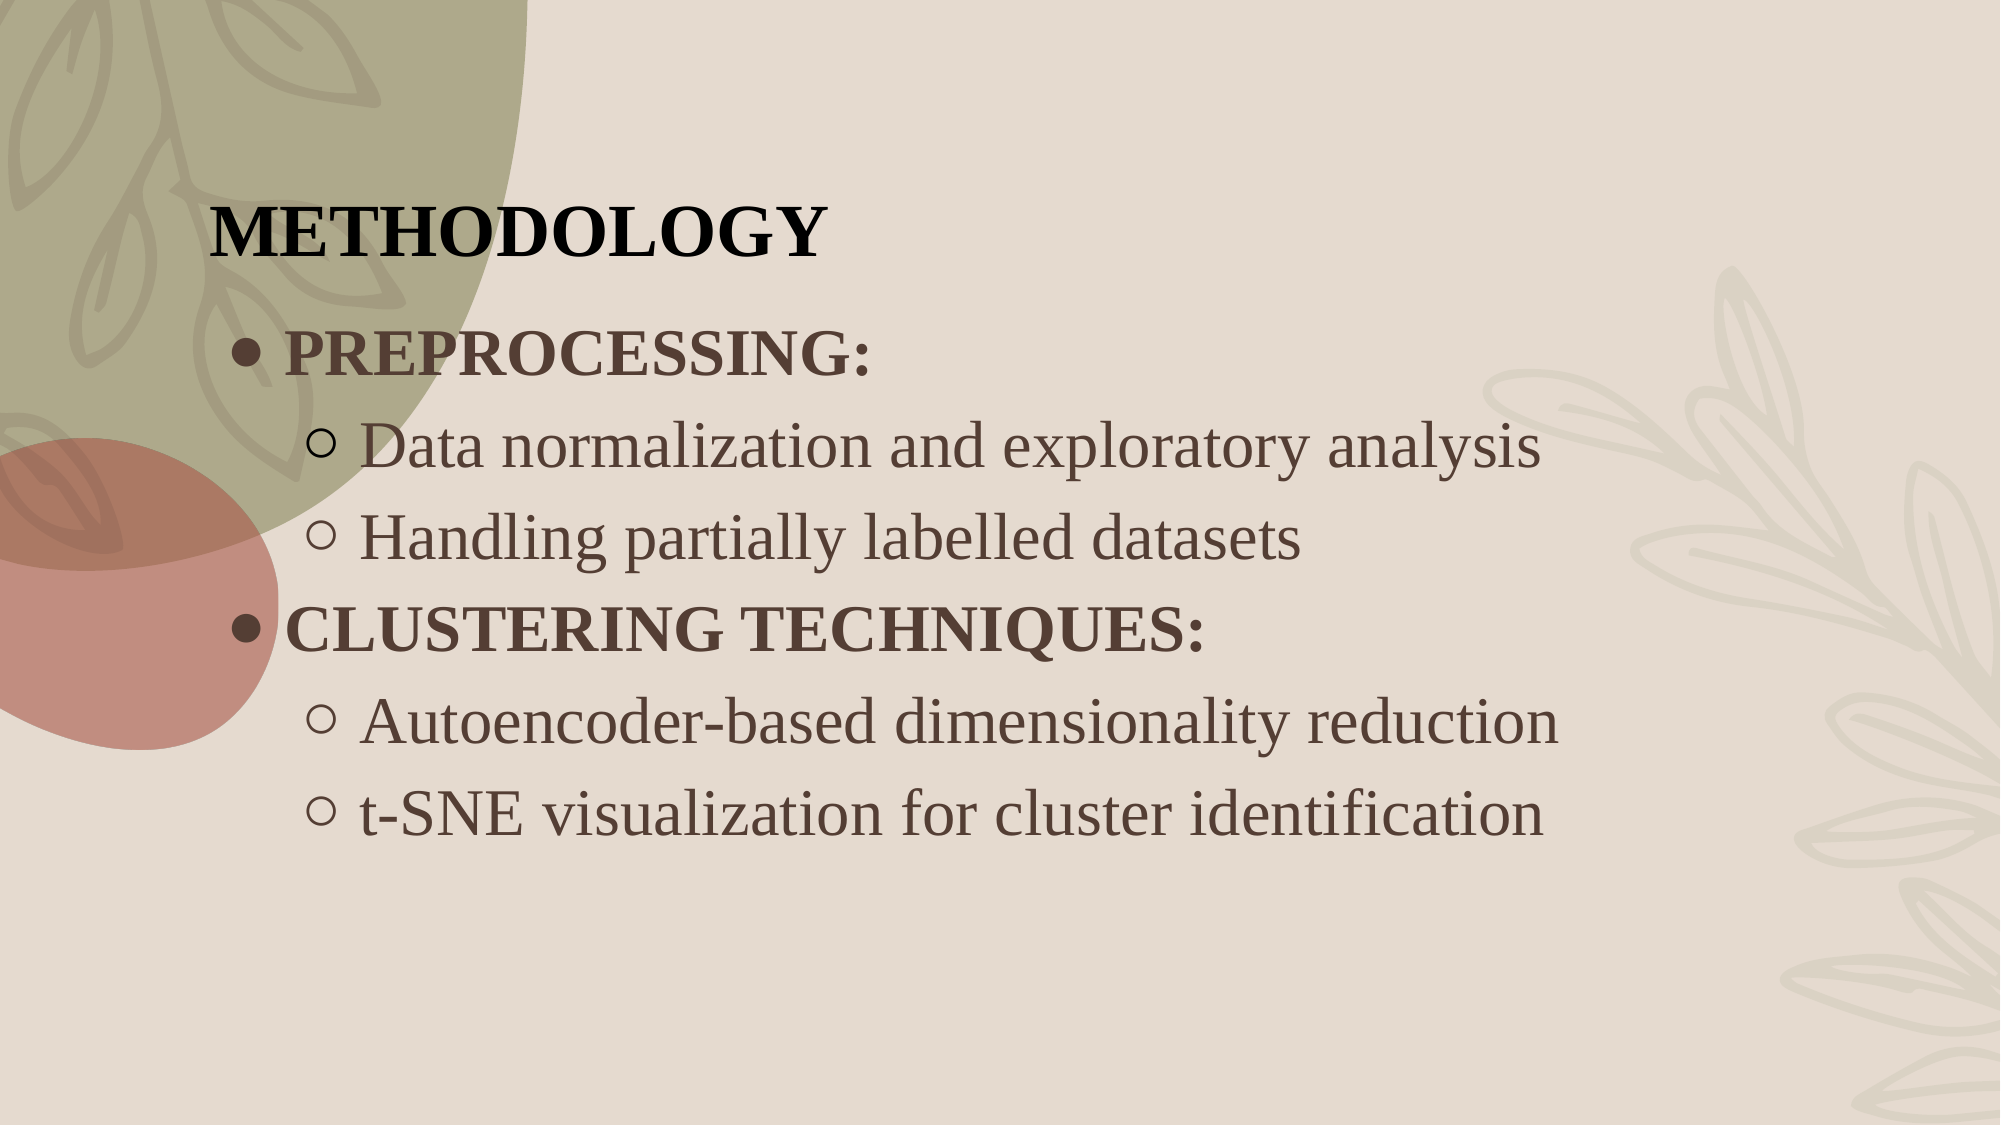

Methodology
Preprocessing:
Data normalization and exploratory analysis
Handling partially labelled datasets
Clustering Techniques:
Autoencoder-based dimensionality reduction
t-SNE visualization for cluster identification